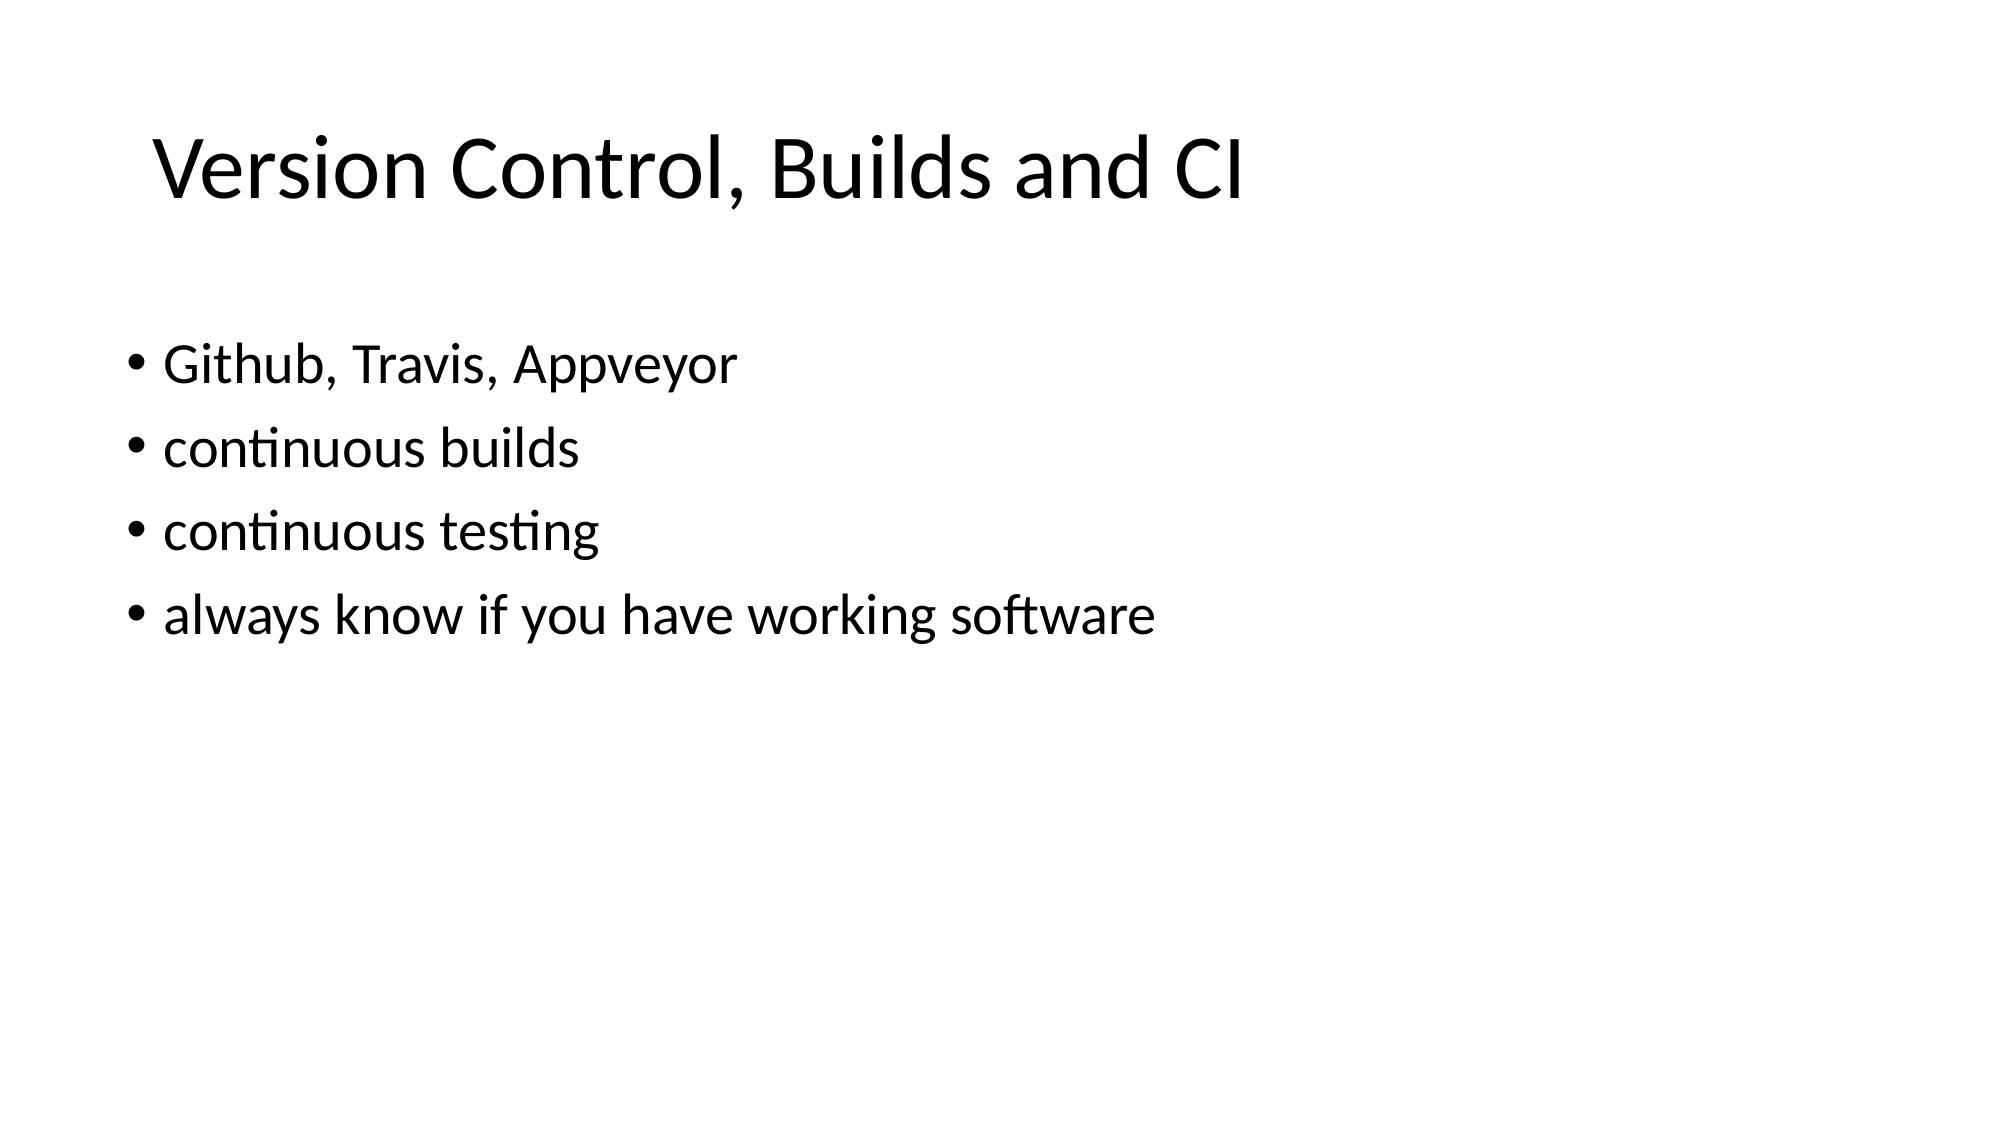

# Version Control, Builds and CI
Github, Travis, Appveyor
continuous builds
continuous testing
always know if you have working software